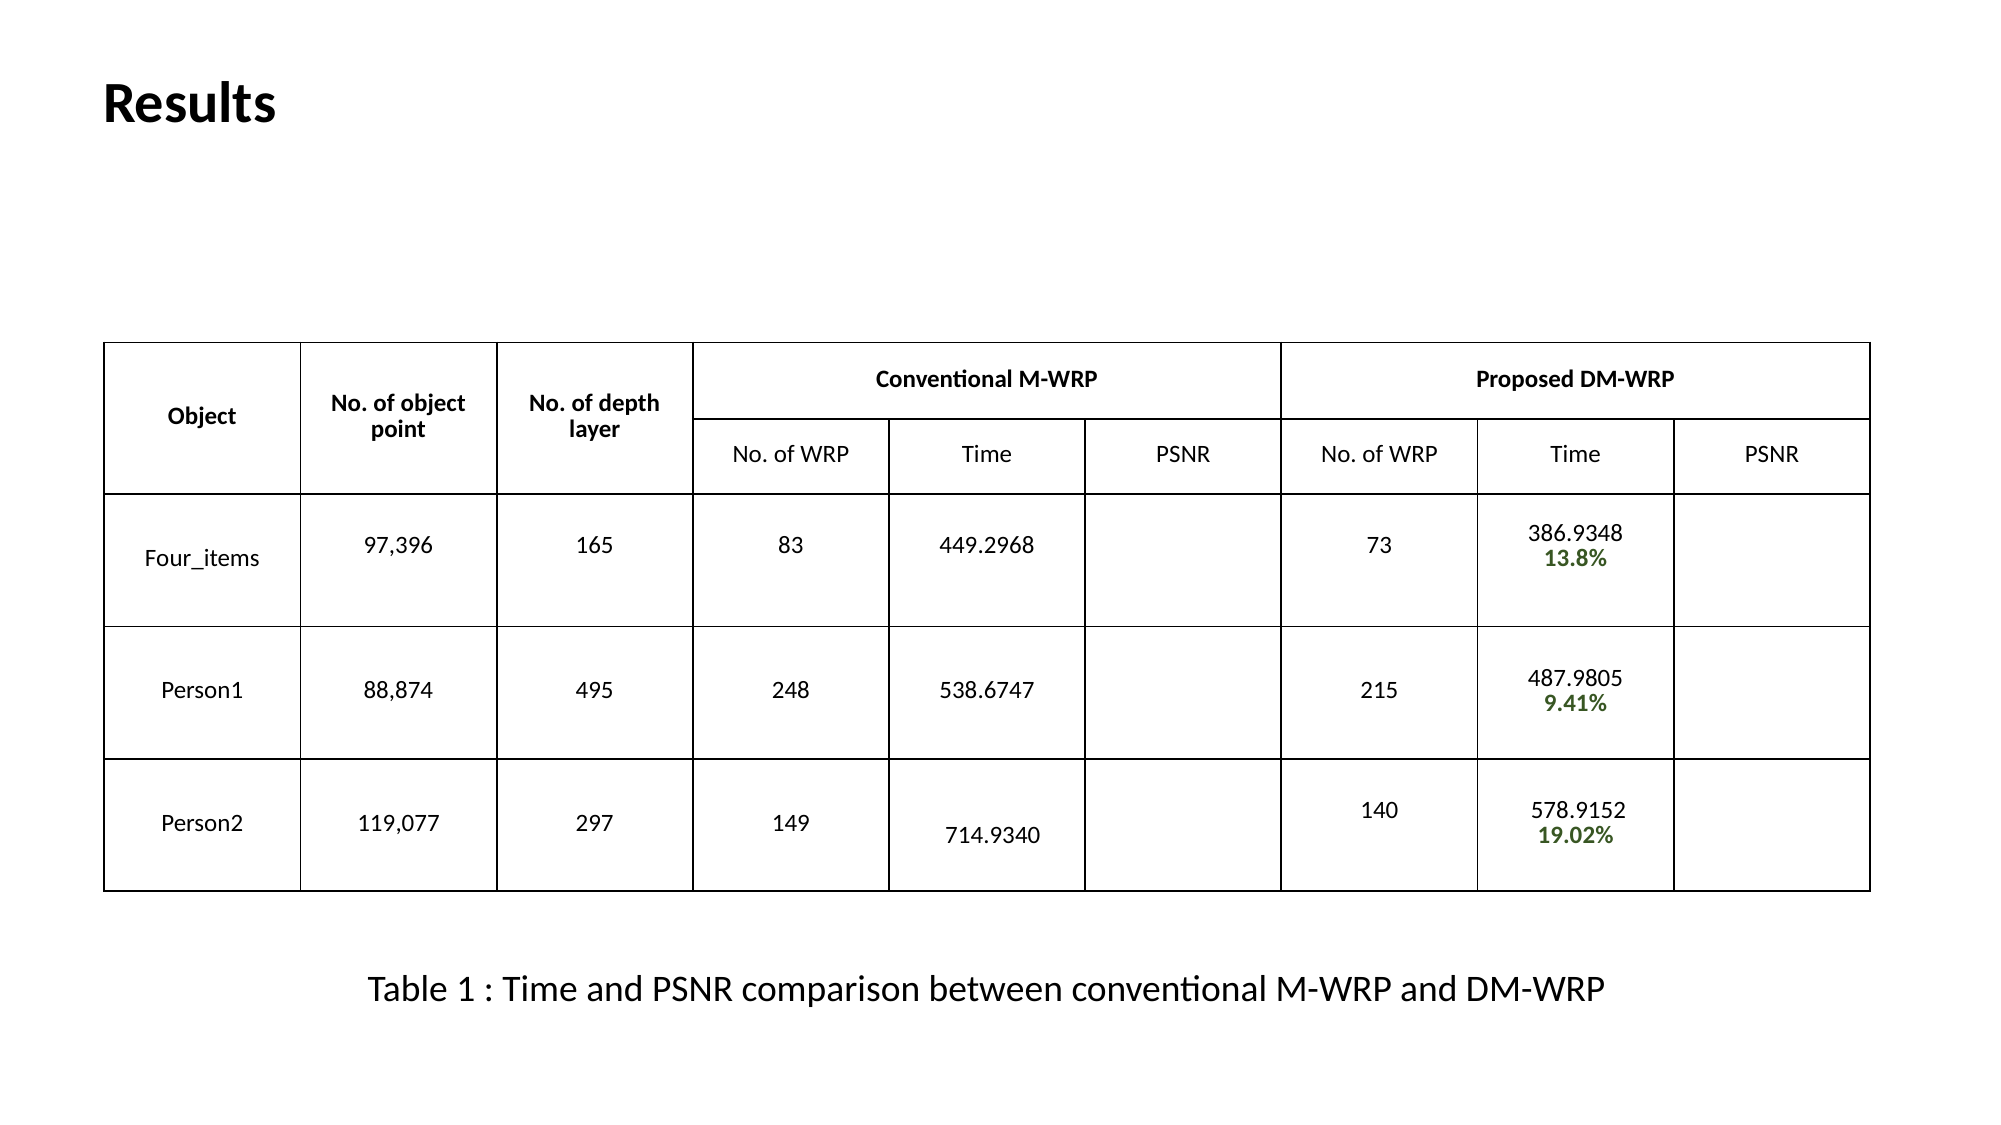

Results
| Object | No. of object point | No. of depth layer | Conventional M-WRP |  |  | Proposed DM-WRP |  |  |
| --- | --- | --- | --- | --- | --- | --- | --- | --- |
|  |  |  | No. of WRP | Time | PSNR | No. of WRP | Time | PSNR |
| Four\_items | 97,396 | 165 | 83 | 449.2968 |  | 73 | 386.9348 13.8% |  |
| Person1 | 88,874 | 495 | 248 | 538.6747 |  | 215 | 487.9805 9.41% |  |
| Person2 | 119,077 | 297 | 149 | 714.9340 |  | 140 | 578.9152 19.02% |  |
Table 1 : Time and PSNR comparison between conventional M-WRP and DM-WRP